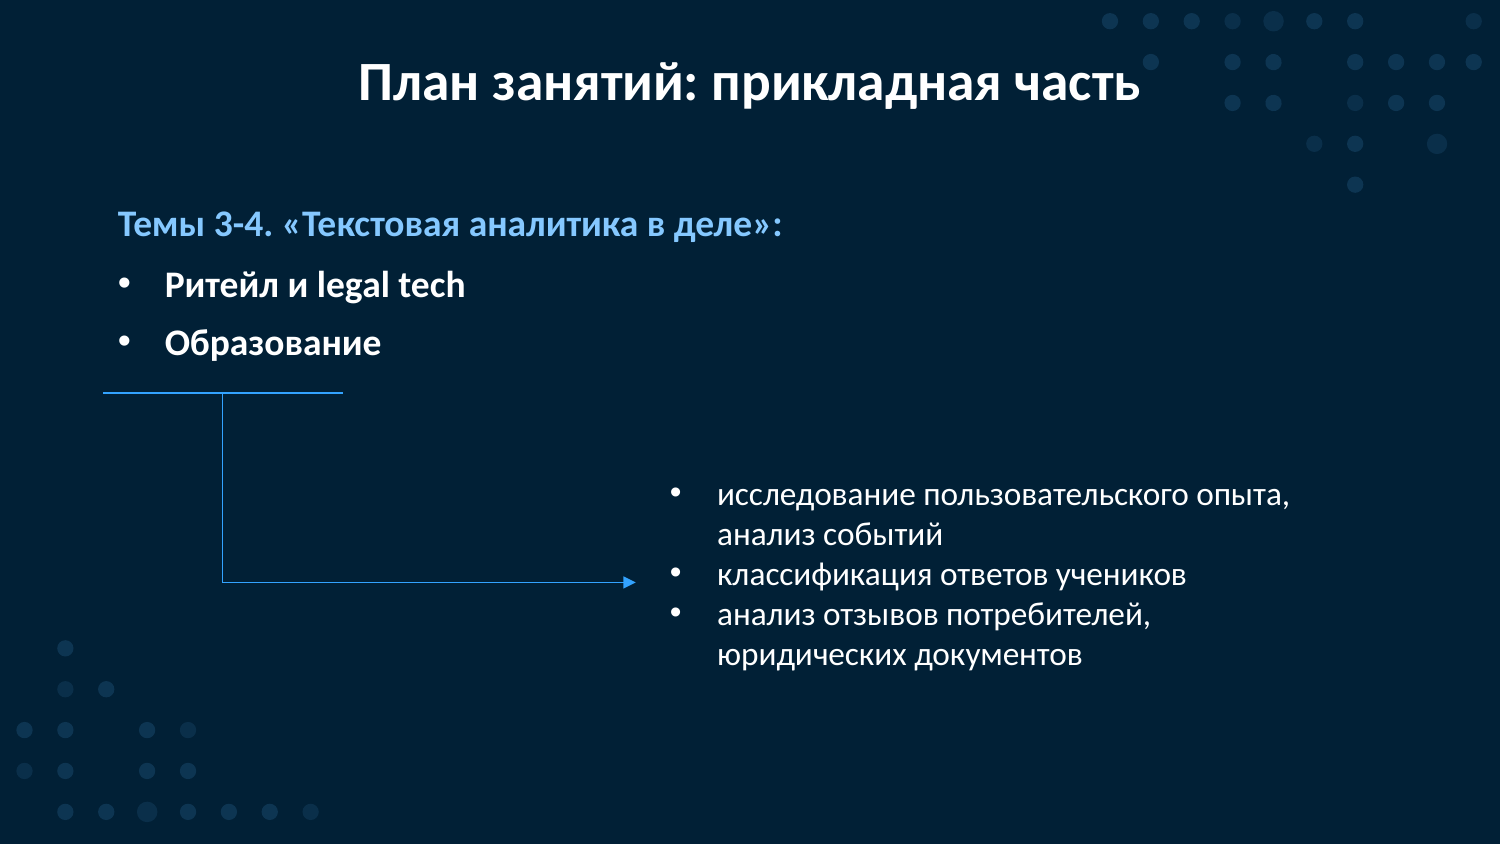

# План занятий: прикладная часть
Темы 3-4. «Текстовая аналитика в деле»:
Ритейл и legal tech
Образование
исследование пользовательского опыта,
анализ событий
классификация ответов учеников
анализ отзывов потребителей,
юридических документов